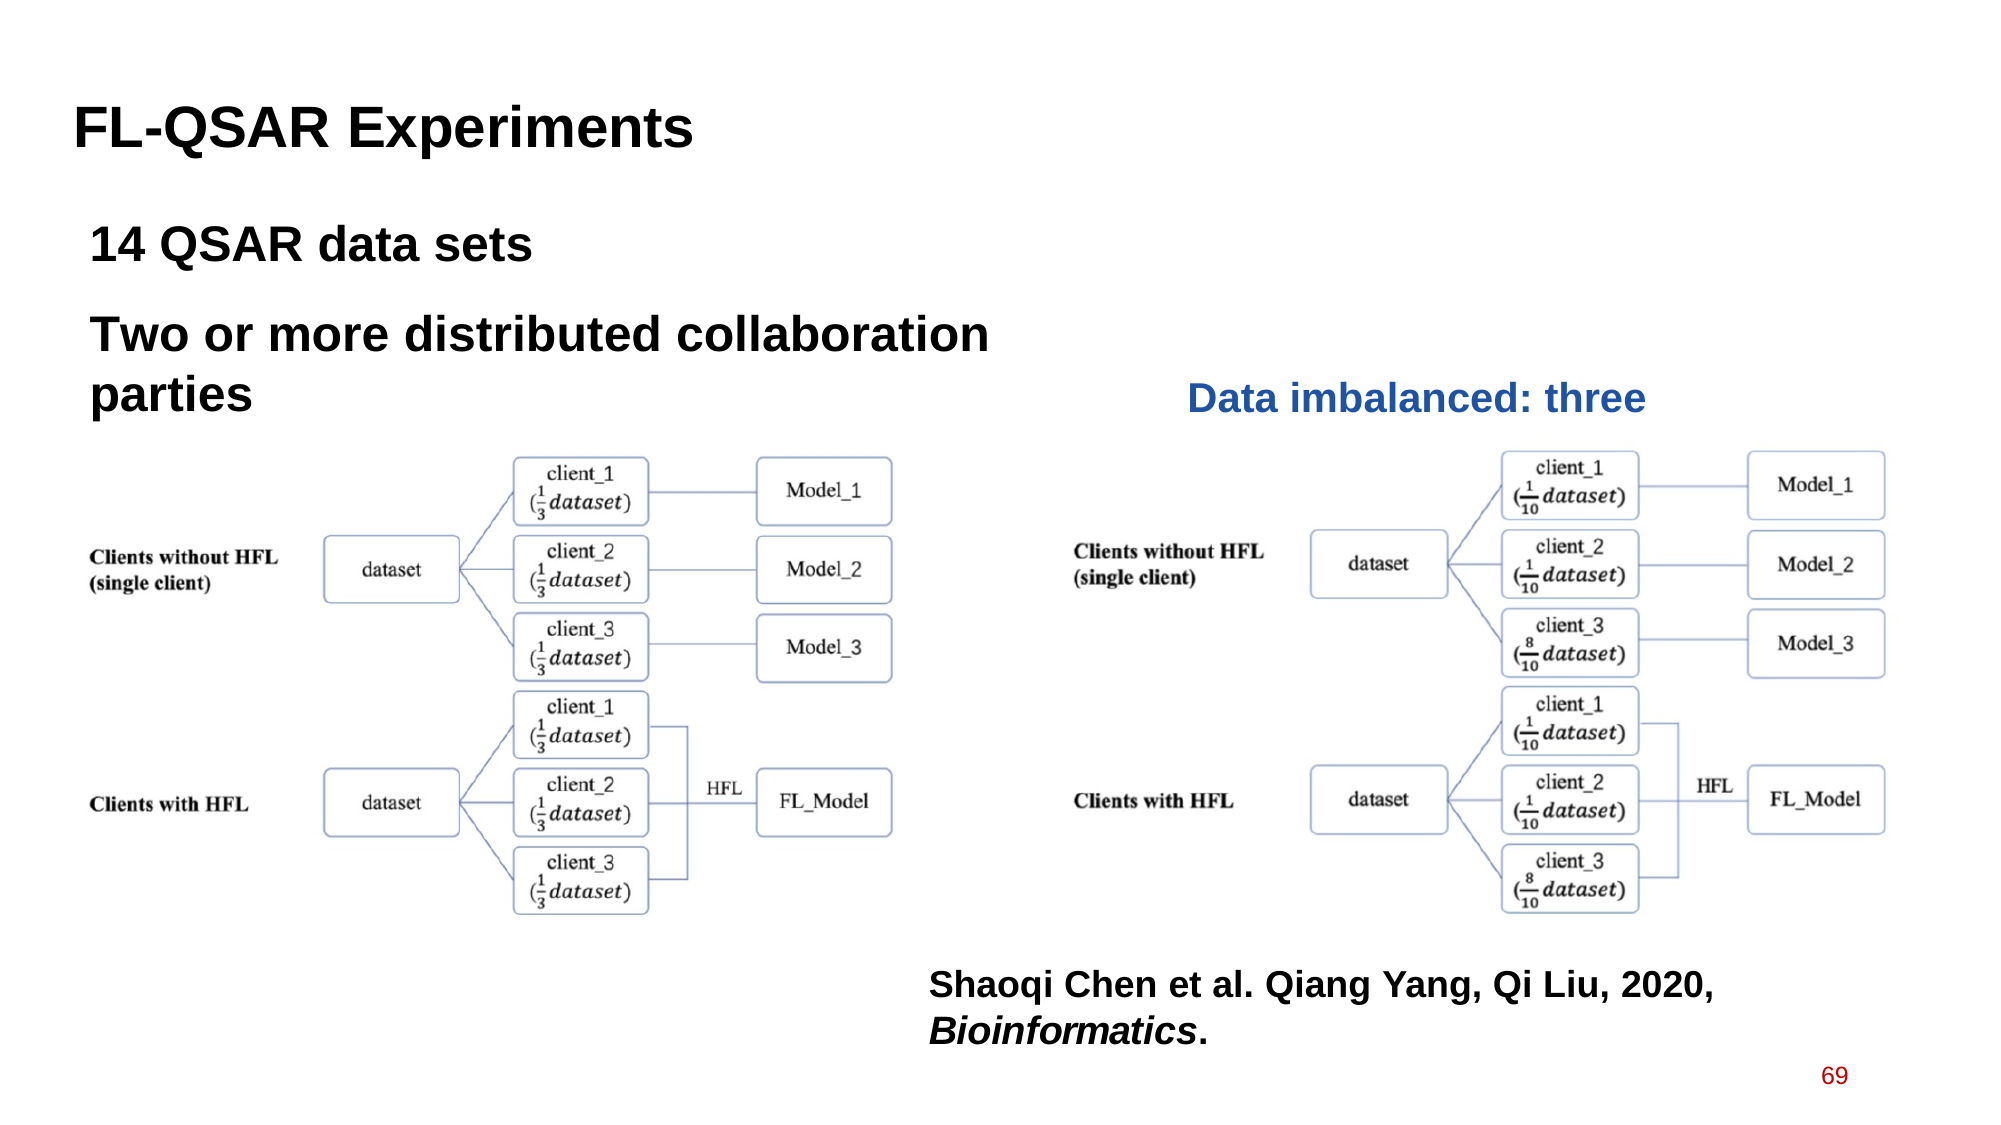

# FL-QSAR Experiments
14 QSAR data sets
Two or more distributed collaboration parties
Data imbalanced: three centers

Shaoqi Chen et al. Qiang Yang, Qi Liu, 2020, Bioinformatics.
69